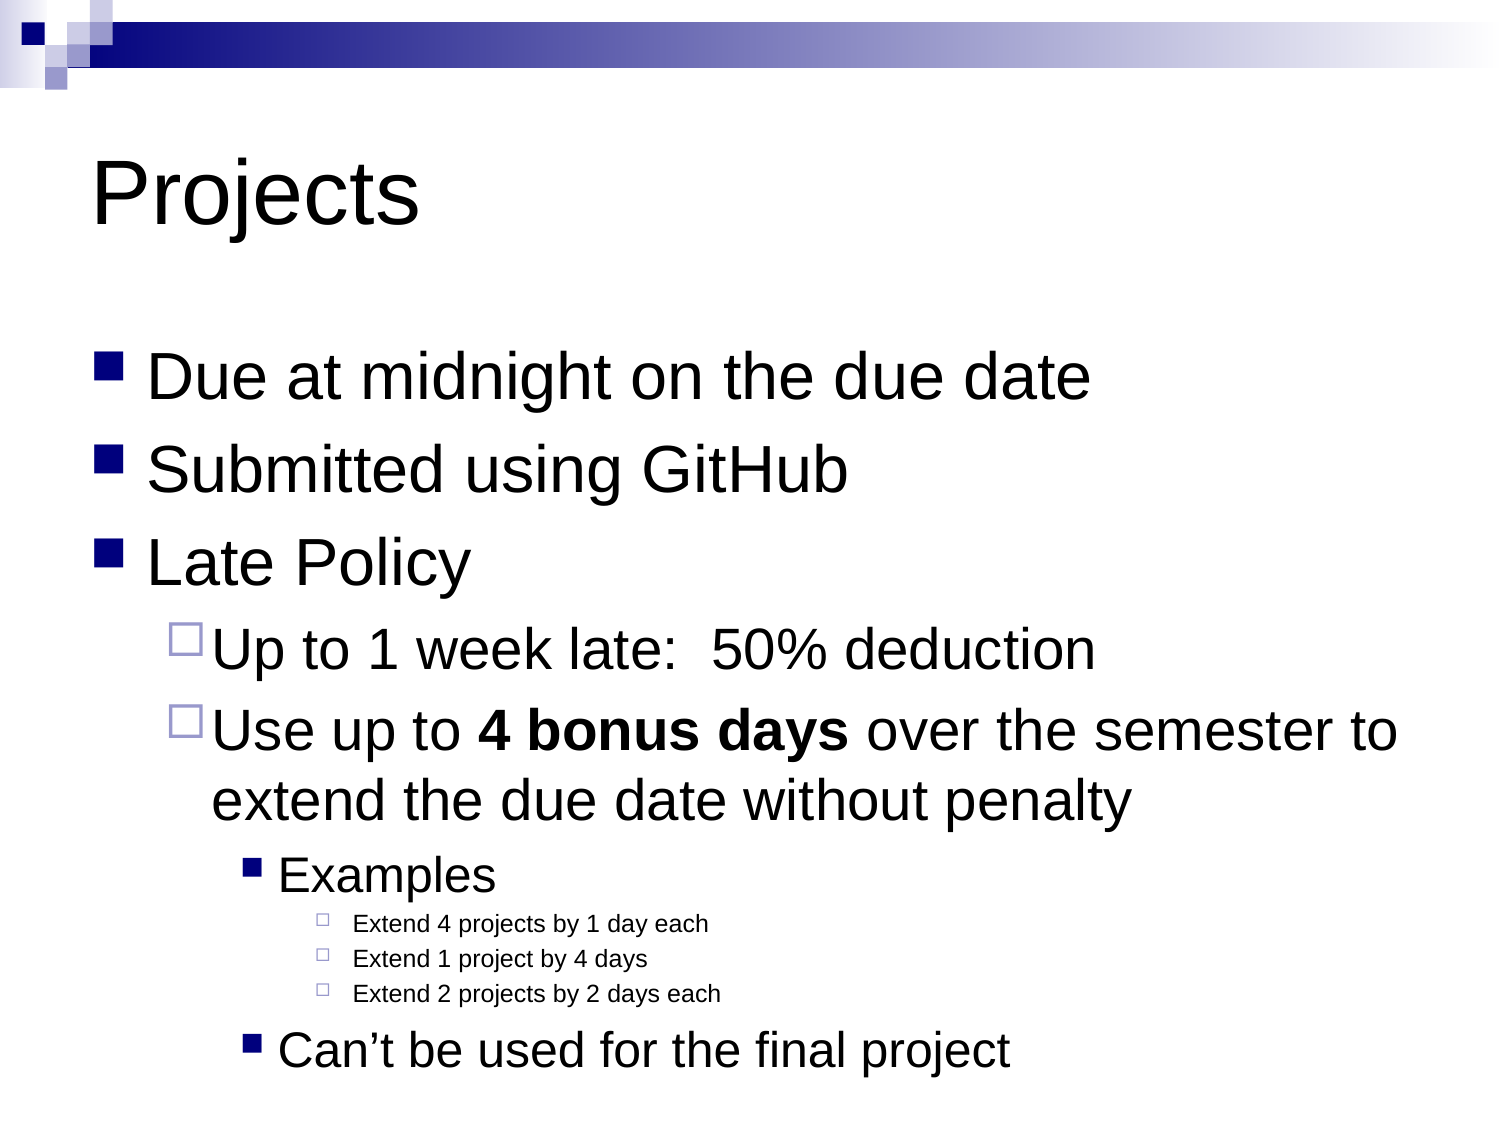

# Projects
Due at midnight on the due date
Submitted using GitHub
Late Policy
Up to 1 week late:  50% deduction
Use up to 4 bonus days over the semester to extend the due date without penalty
Examples
Extend 4 projects by 1 day each
Extend 1 project by 4 days
Extend 2 projects by 2 days each
Can’t be used for the final project